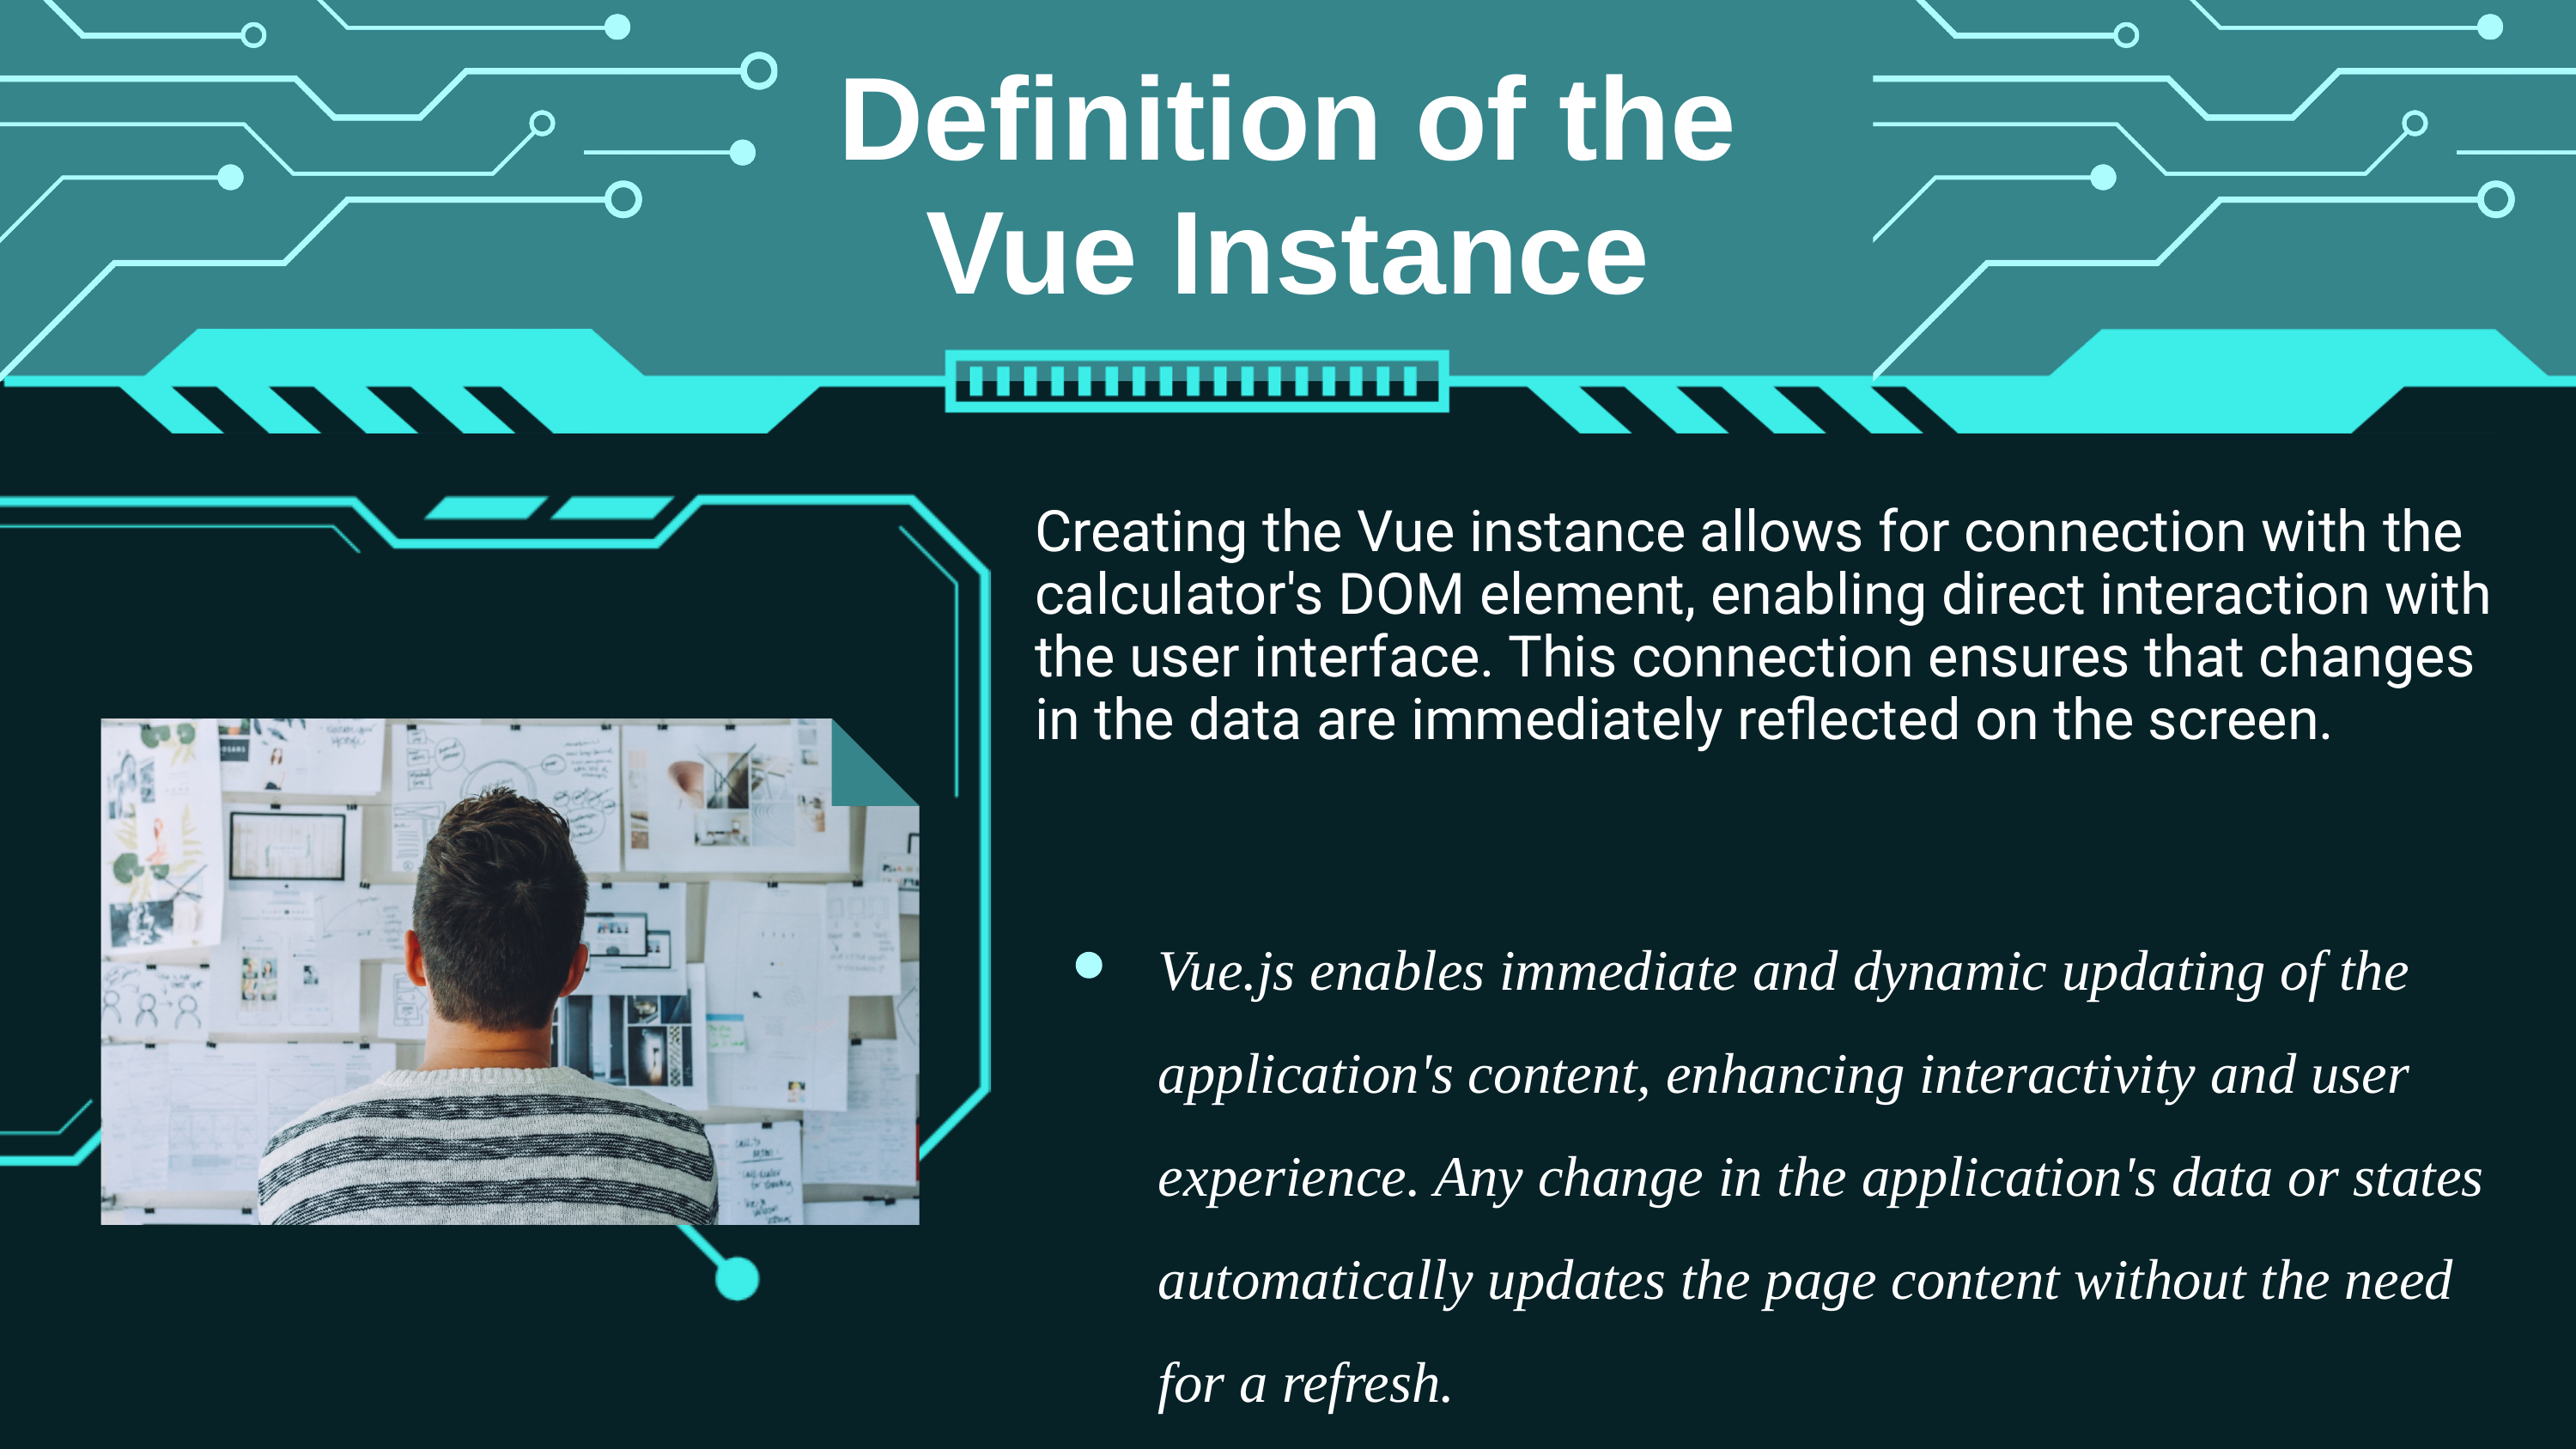

Definition of the Vue Instance

Creating the Vue instance allows for connection with the calculator's DOM element, enabling direct interaction with the user interface. This connection ensures that changes in the data are immediately reflected on the screen.

Vue.js enables immediate and dynamic updating of the application's content, enhancing interactivity and user experience. Any change in the application's data or states automatically updates the page content without the need for a refresh.